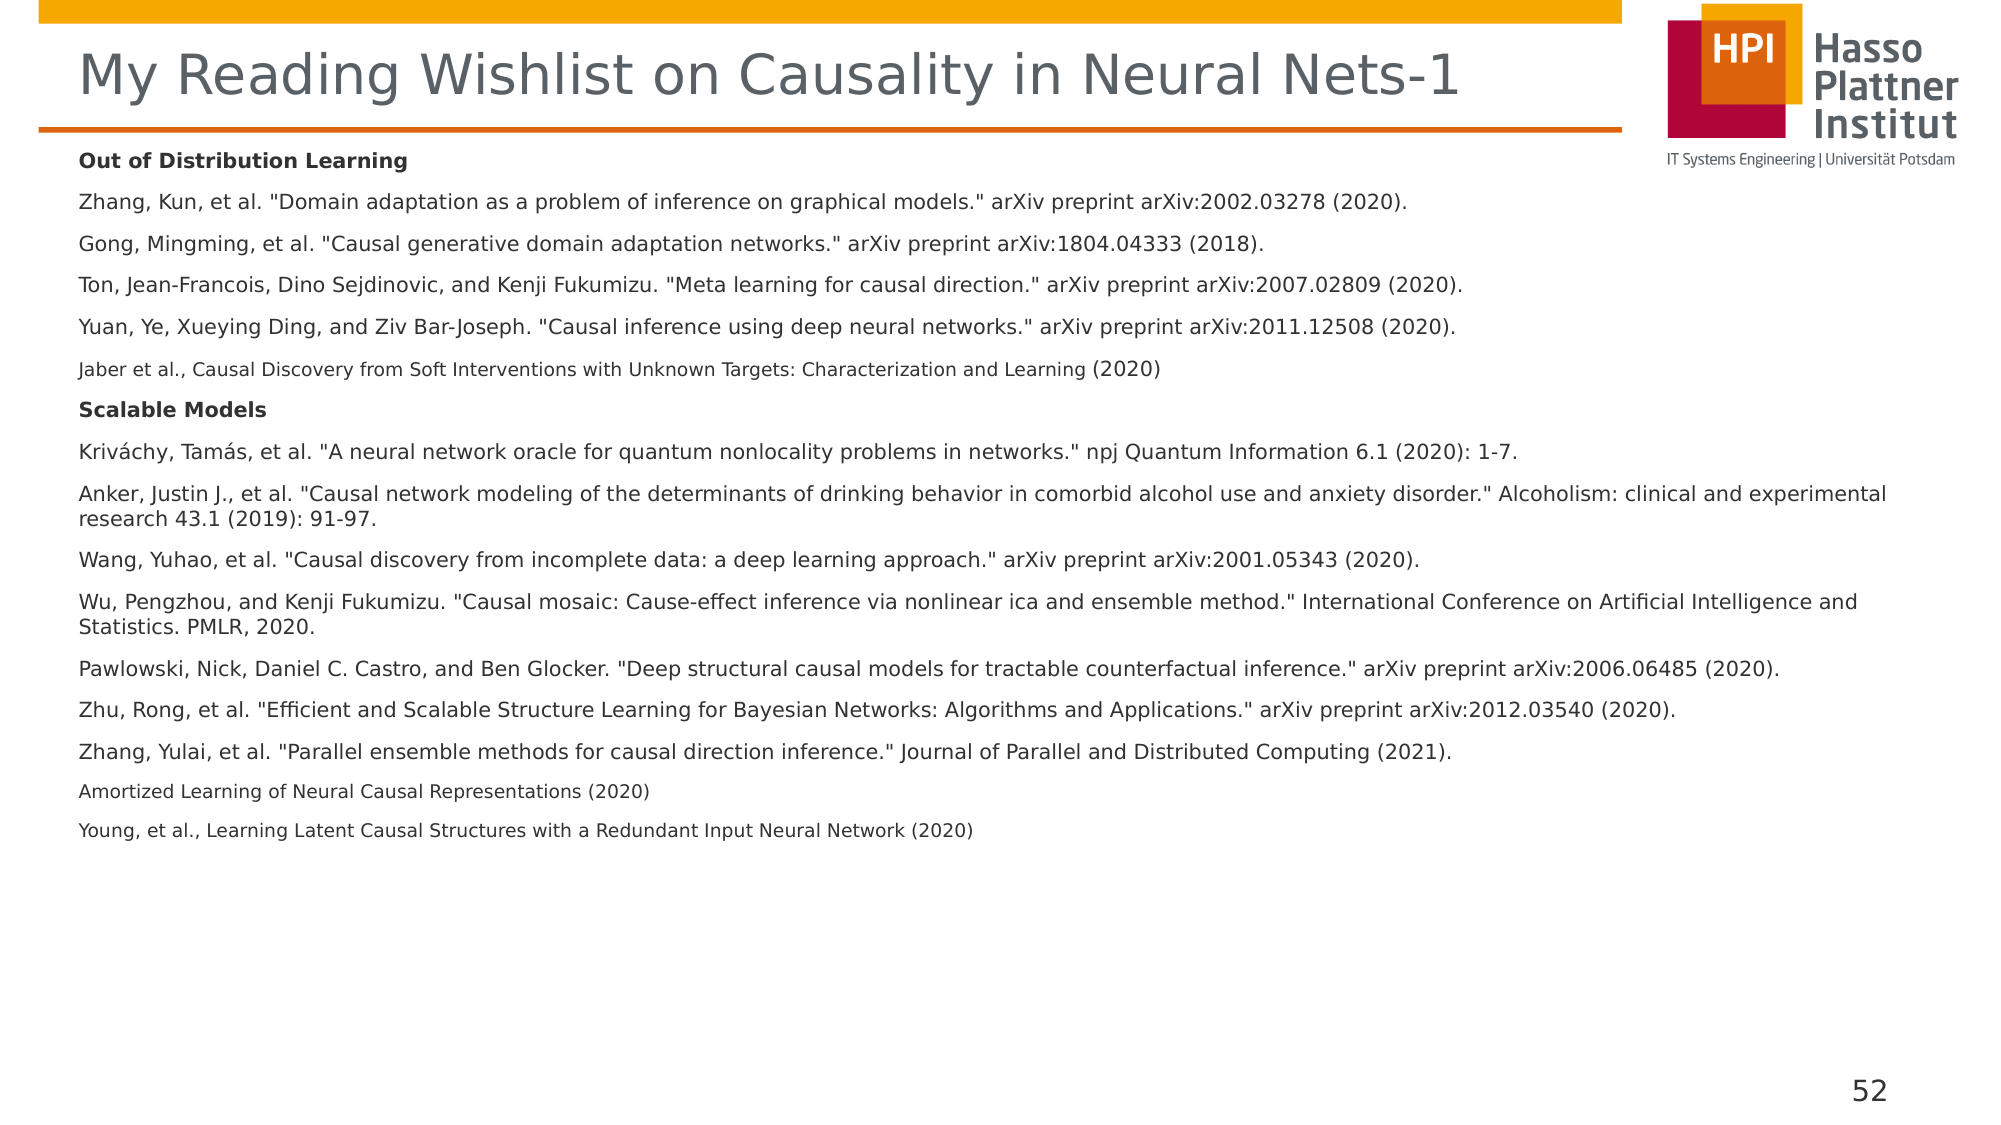

# My Reading Wishlist on Causality in Neural Nets-1
Out of Distribution Learning
Zhang, Kun, et al. "Domain adaptation as a problem of inference on graphical models." arXiv preprint arXiv:2002.03278 (2020).
Gong, Mingming, et al. "Causal generative domain adaptation networks." arXiv preprint arXiv:1804.04333 (2018).
Ton, Jean-Francois, Dino Sejdinovic, and Kenji Fukumizu. "Meta learning for causal direction." arXiv preprint arXiv:2007.02809 (2020).
Yuan, Ye, Xueying Ding, and Ziv Bar-Joseph. "Causal inference using deep neural networks." arXiv preprint arXiv:2011.12508 (2020).
Jaber et al., Causal Discovery from Soft Interventions with Unknown Targets: Characterization and Learning (2020)
Scalable Models
Kriváchy, Tamás, et al. "A neural network oracle for quantum nonlocality problems in networks." npj Quantum Information 6.1 (2020): 1-7.
Anker, Justin J., et al. "Causal network modeling of the determinants of drinking behavior in comorbid alcohol use and anxiety disorder." Alcoholism: clinical and experimental research 43.1 (2019): 91-97.
Wang, Yuhao, et al. "Causal discovery from incomplete data: a deep learning approach." arXiv preprint arXiv:2001.05343 (2020).
Wu, Pengzhou, and Kenji Fukumizu. "Causal mosaic: Cause-effect inference via nonlinear ica and ensemble method." International Conference on Artificial Intelligence and Statistics. PMLR, 2020.
Pawlowski, Nick, Daniel C. Castro, and Ben Glocker. "Deep structural causal models for tractable counterfactual inference." arXiv preprint arXiv:2006.06485 (2020).
Zhu, Rong, et al. "Efficient and Scalable Structure Learning for Bayesian Networks: Algorithms and Applications." arXiv preprint arXiv:2012.03540 (2020).
Zhang, Yulai, et al. "Parallel ensemble methods for causal direction inference." Journal of Parallel and Distributed Computing (2021).
Amortized Learning of Neural Causal Representations (2020)
Young, et al., Learning Latent Causal Structures with a Redundant Input Neural Network (2020)

52